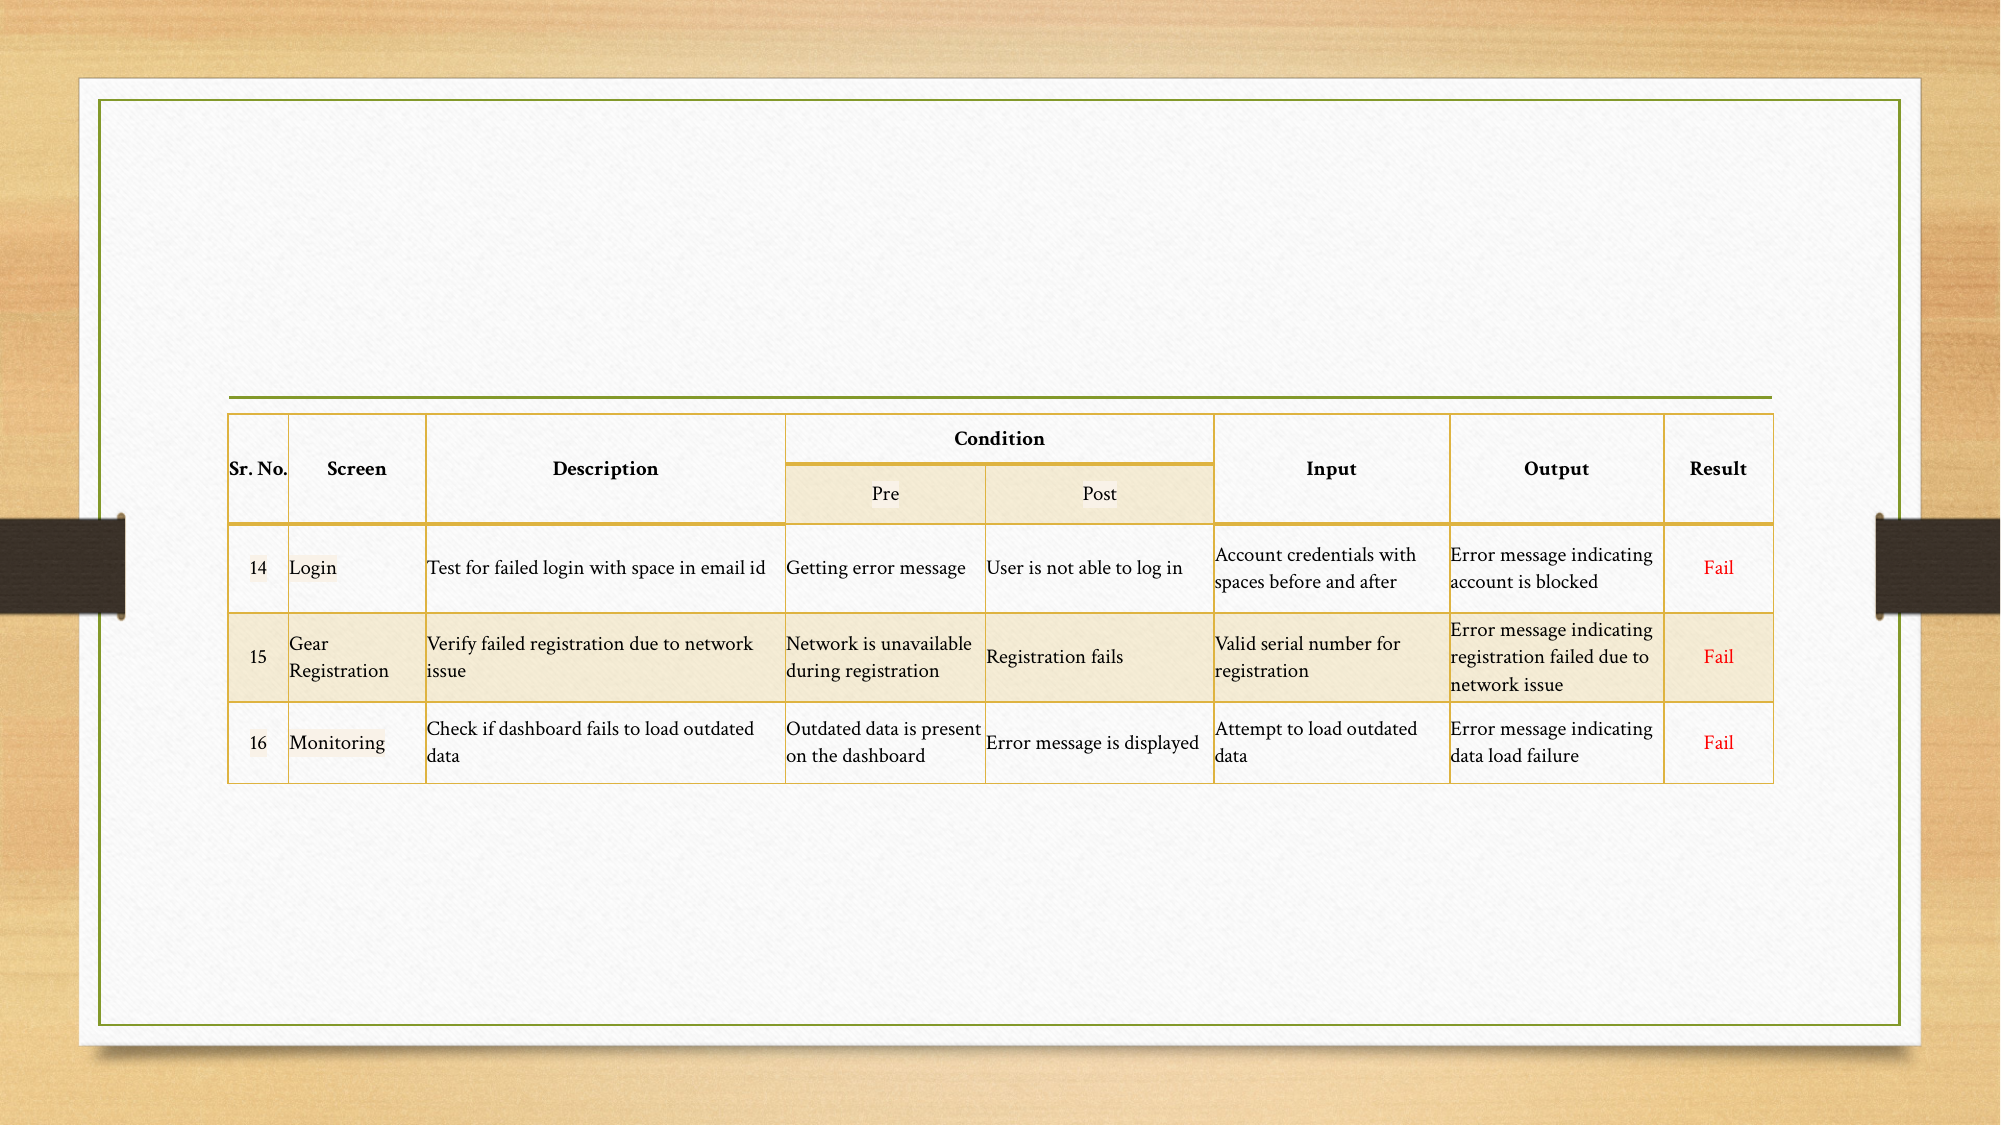

| Sr. No. | Screen | Description | Condition |  | Input | Output | Result |
| --- | --- | --- | --- | --- | --- | --- | --- |
|  |  |  | Pre | Post |  |  |  |
| 14 | Login | Test for failed login with space in email id | Getting error message | User is not able to log in | Account credentials with spaces before and after | Error message indicating account is blocked | Fail |
| 15 | Gear Registration | Verify failed registration due to network issue | Network is unavailable during registration | Registration fails | Valid serial number for registration | Error message indicating registration failed due to network issue | Fail |
| 16 | Monitoring | Check if dashboard fails to load outdated data | Outdated data is present on the dashboard | Error message is displayed | Attempt to load outdated data | Error message indicating data load failure | Fail |